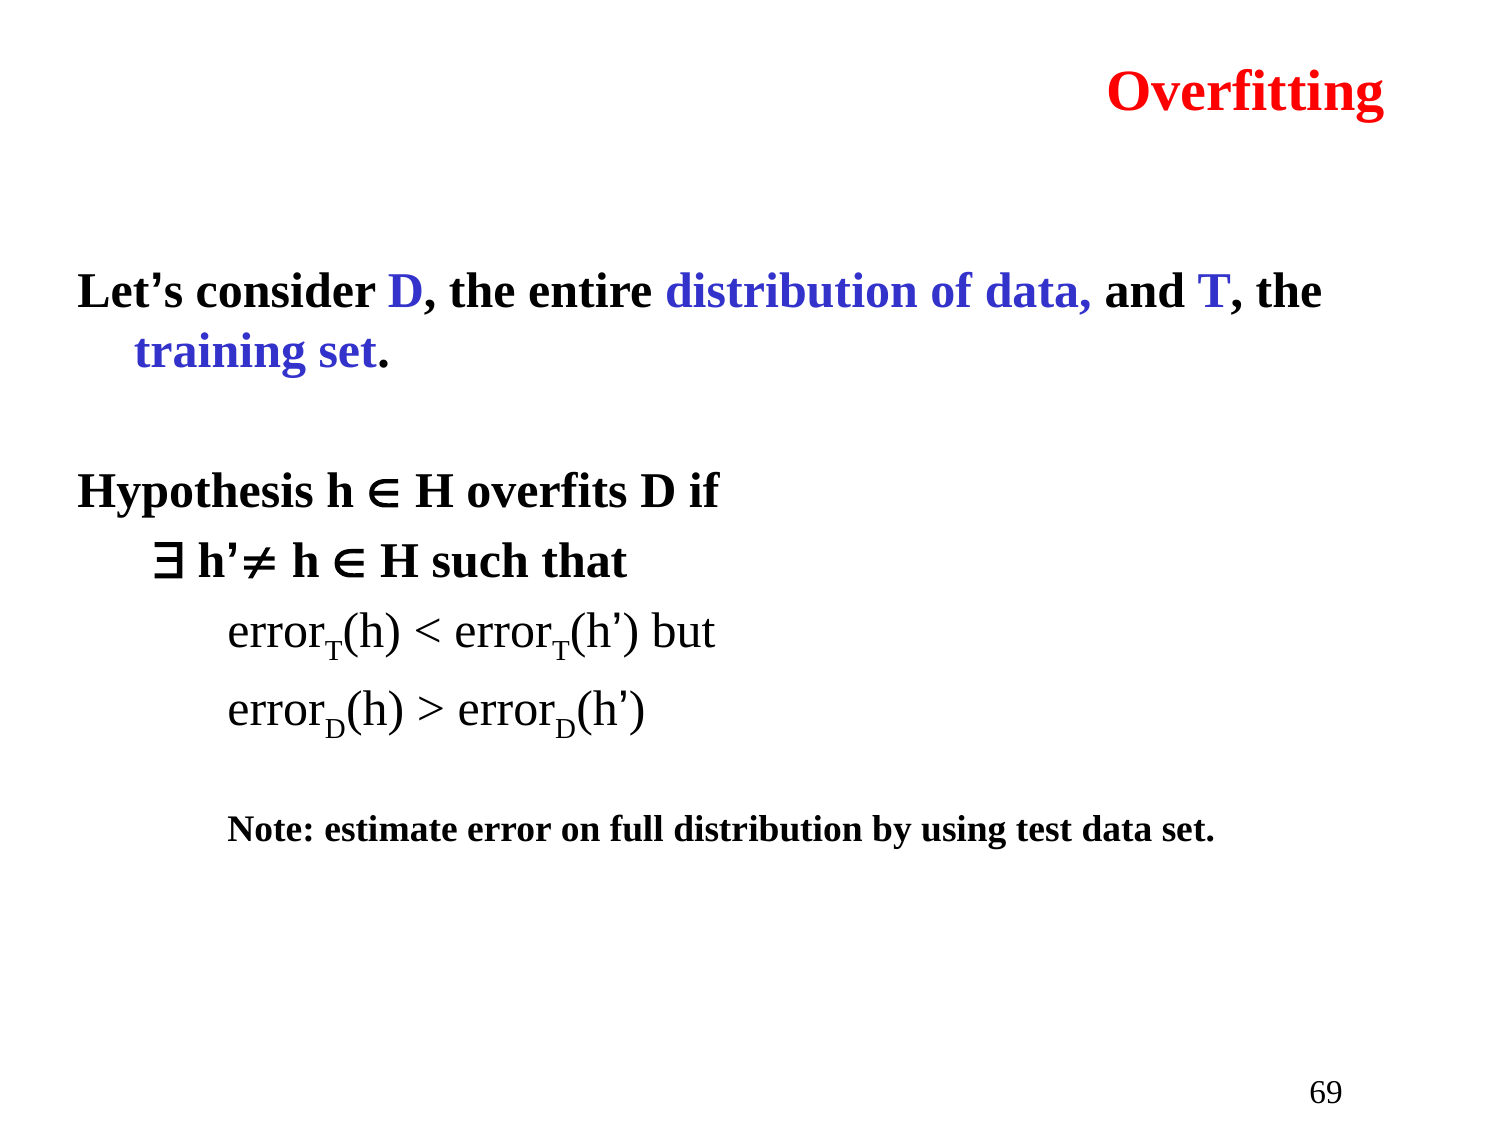

# Overfitting
Let’s consider D, the entire distribution of data, and T, the training set.

Hypothesis h ∈ H overfits D if
∃ h’≠ h ∈ H such that
errorT(h) < errorT(h’) but
errorD(h) > errorD(h’)

Note: estimate error on full distribution by using test data set.